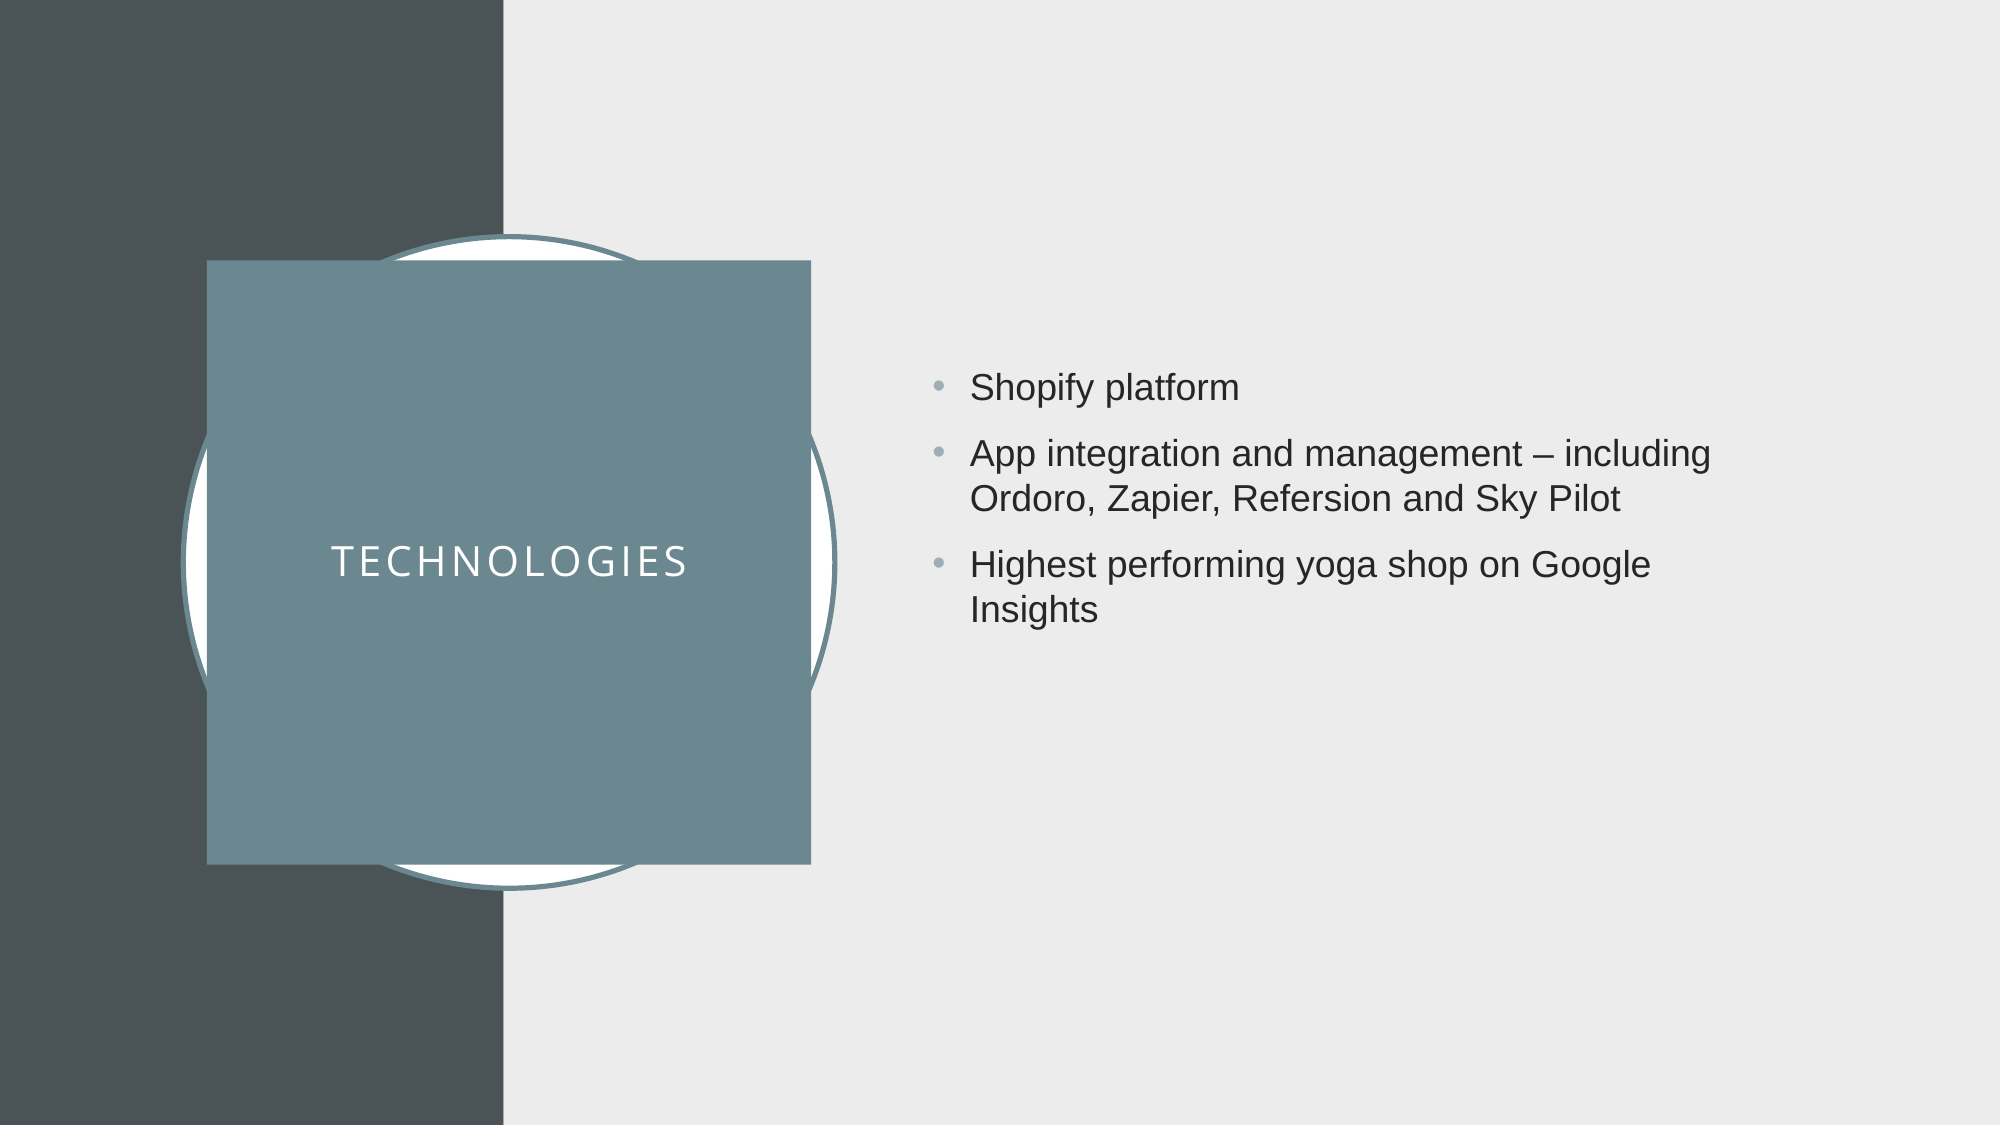

Shopify platform
App integration and management – including Ordoro, Zapier, Refersion and Sky Pilot
Highest performing yoga shop on Google Insights

# technologies